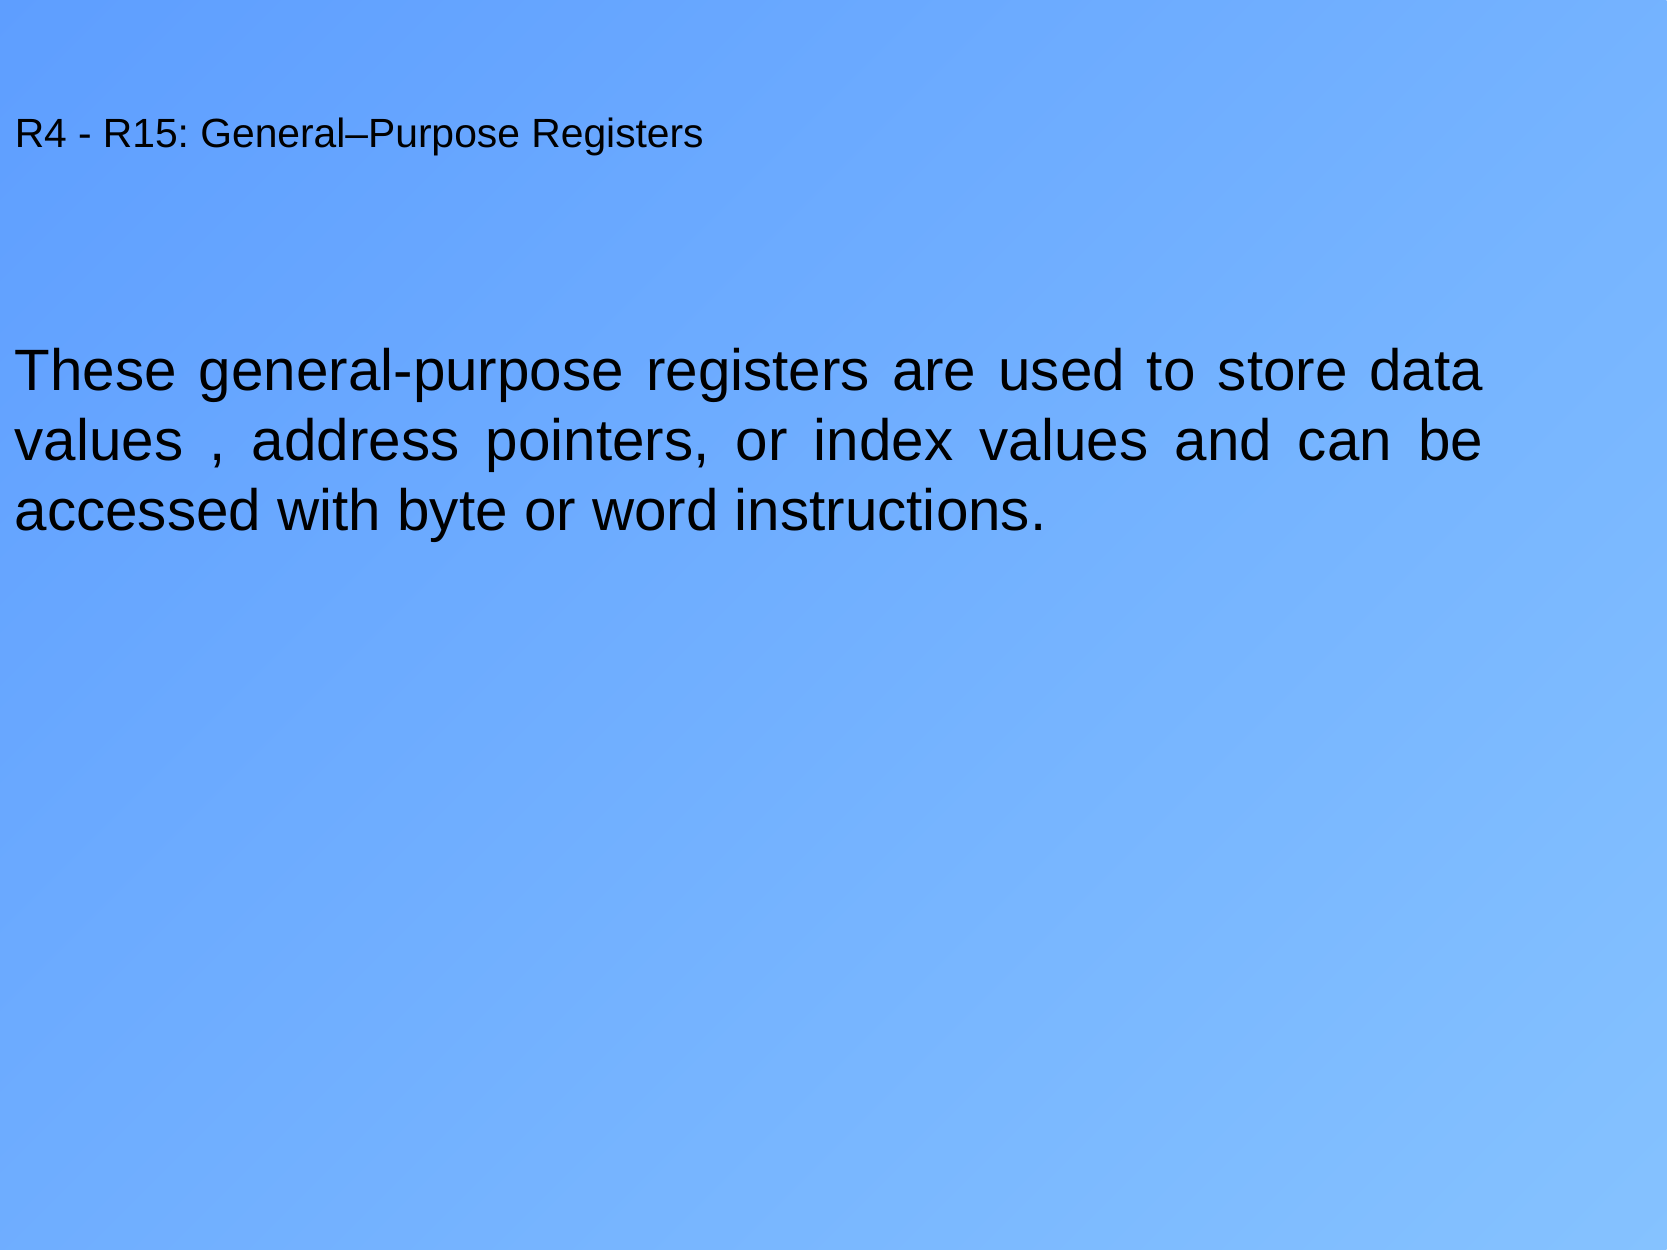

R4 - R15: General–Purpose Registers
These general-purpose registers are used to store data values , address pointers, or index values and can be accessed with byte or word instructions.